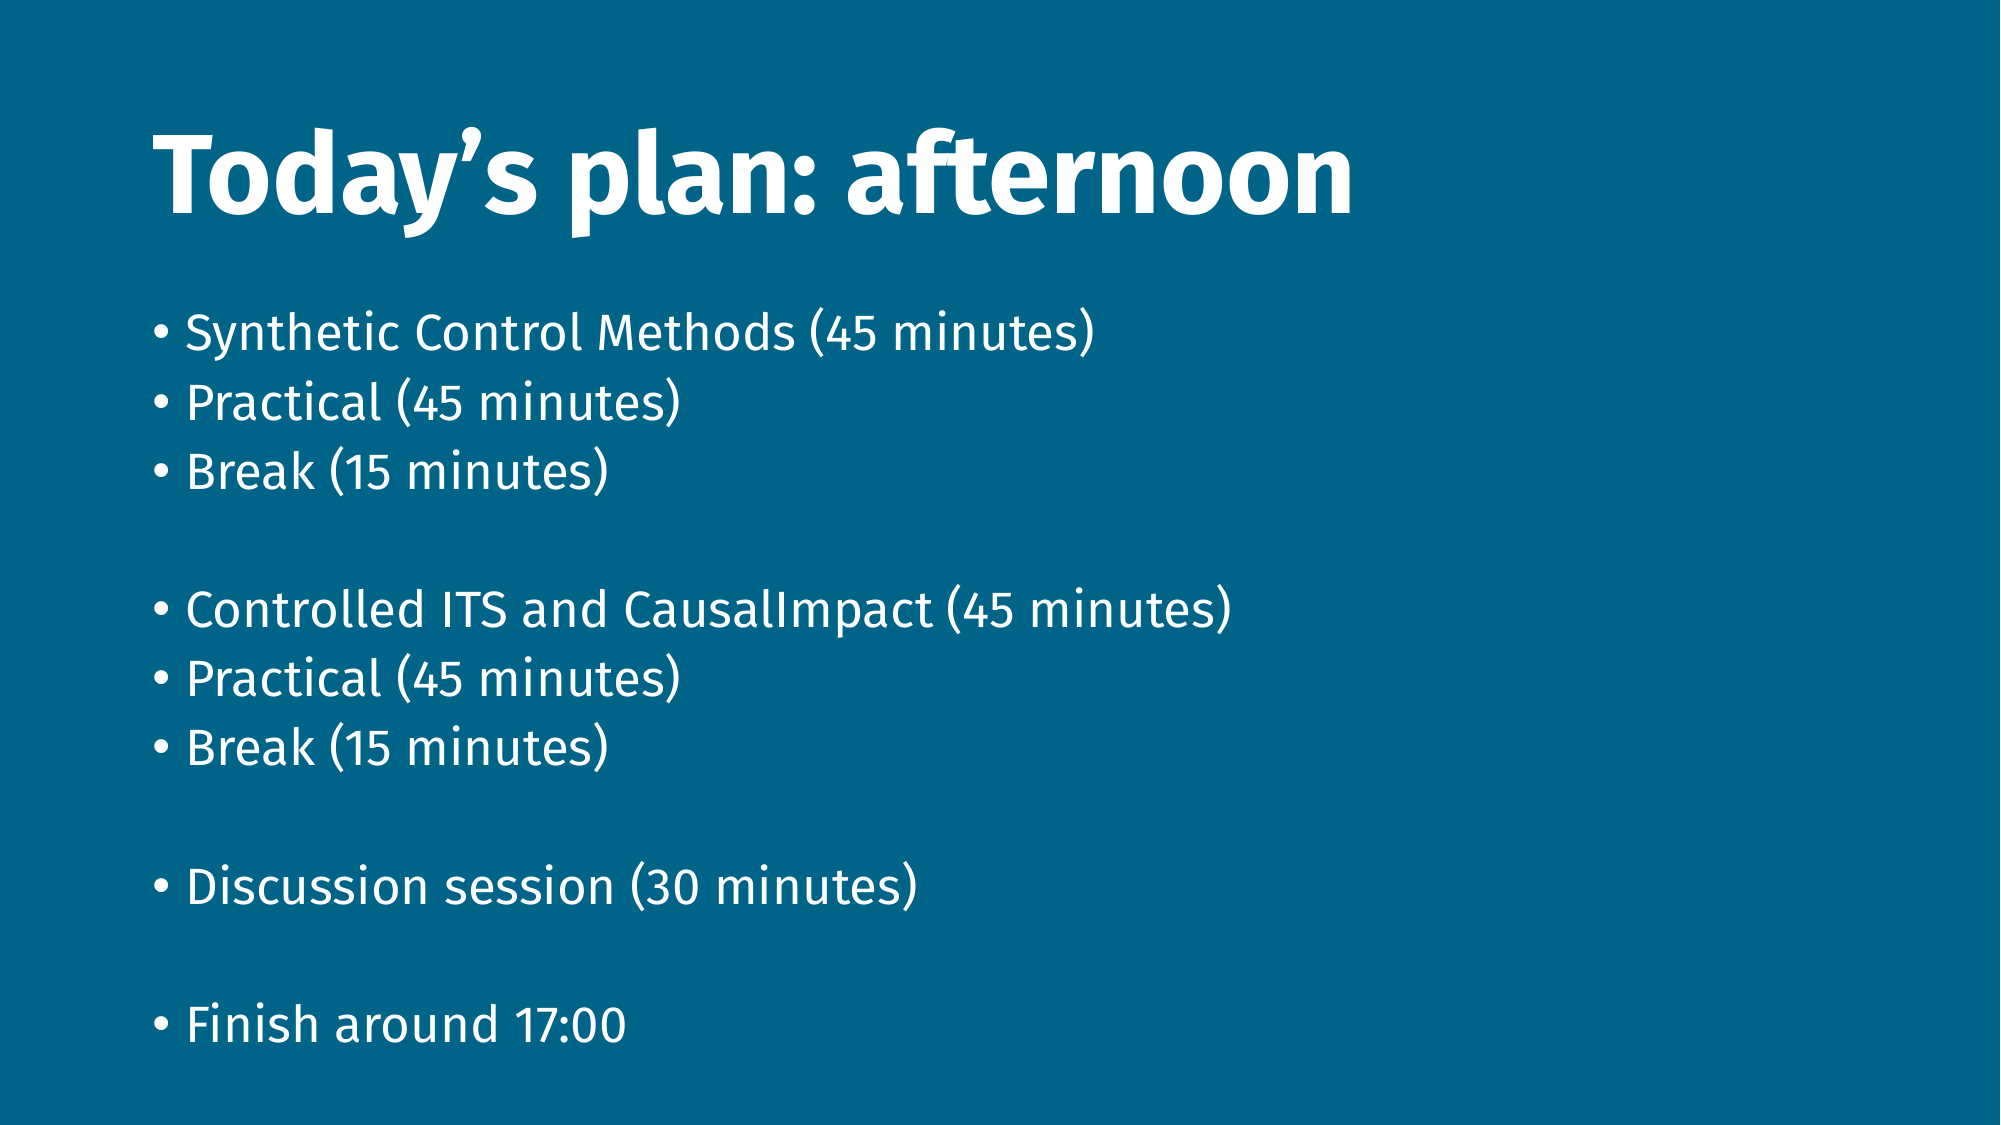

# Today’s plan: afternoon
Synthetic Control Methods (45 minutes)
Practical (45 minutes)
Break (15 minutes)

Controlled ITS and CausalImpact (45 minutes)
Practical (45 minutes)
Break (15 minutes)

Discussion session (30 minutes)

Finish around 17:00